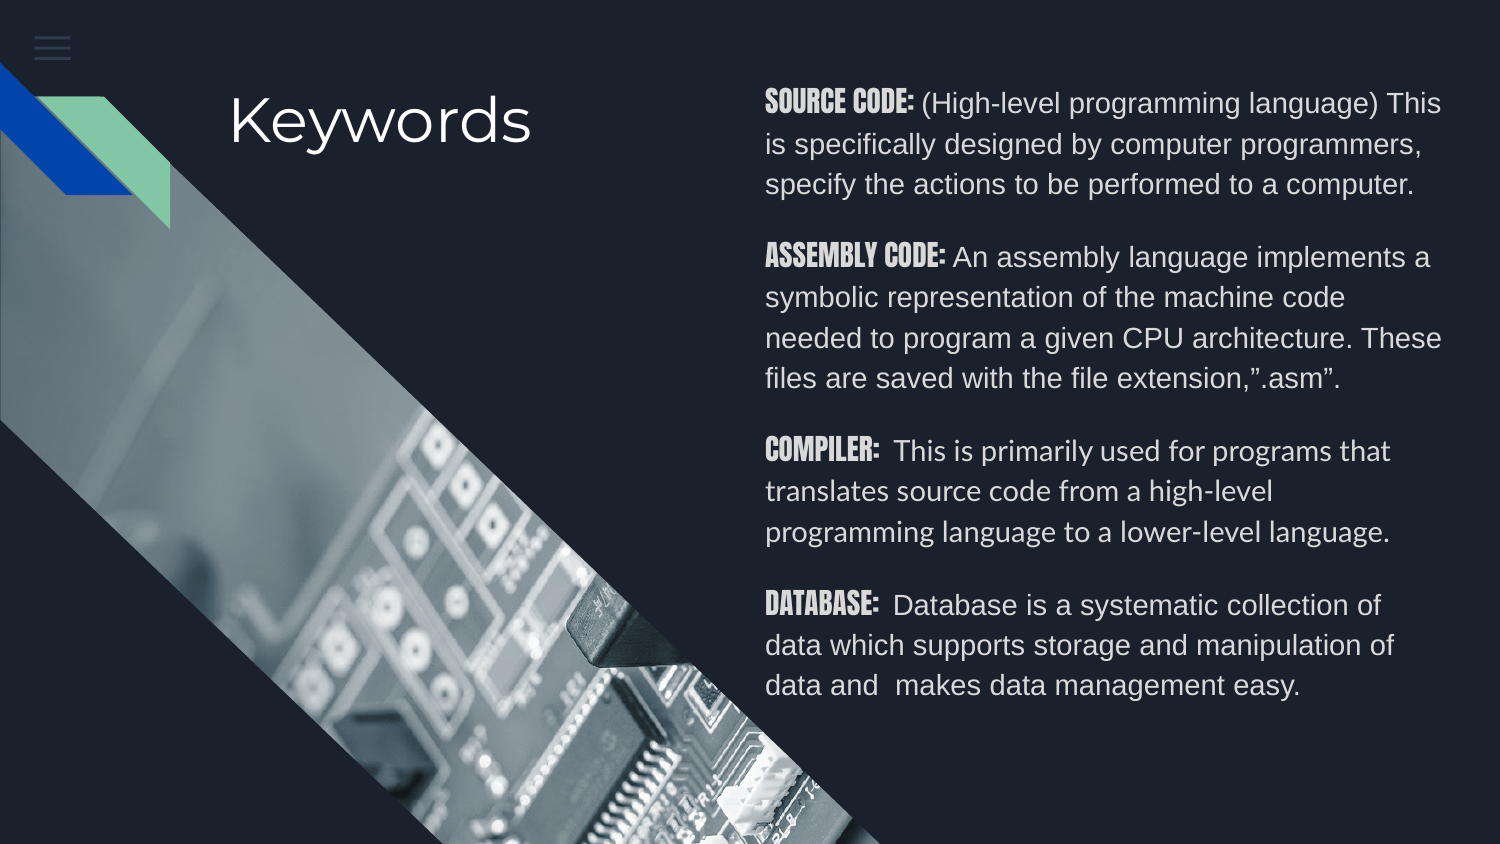

# Keywords
SOURCE CODE: (High-level programming language) This is specifically designed by computer programmers, specify the actions to be performed to a computer.
ASSEMBLY CODE: An assembly language implements a symbolic representation of the machine code needed to program a given CPU architecture. These files are saved with the file extension,”.asm”.
COMPILER:  This is primarily used for programs that translates source code from a high-level programming language to a lower-level language.
DATABASE:  Database is a systematic collection of data which supports storage and manipulation of data and  makes data management easy.